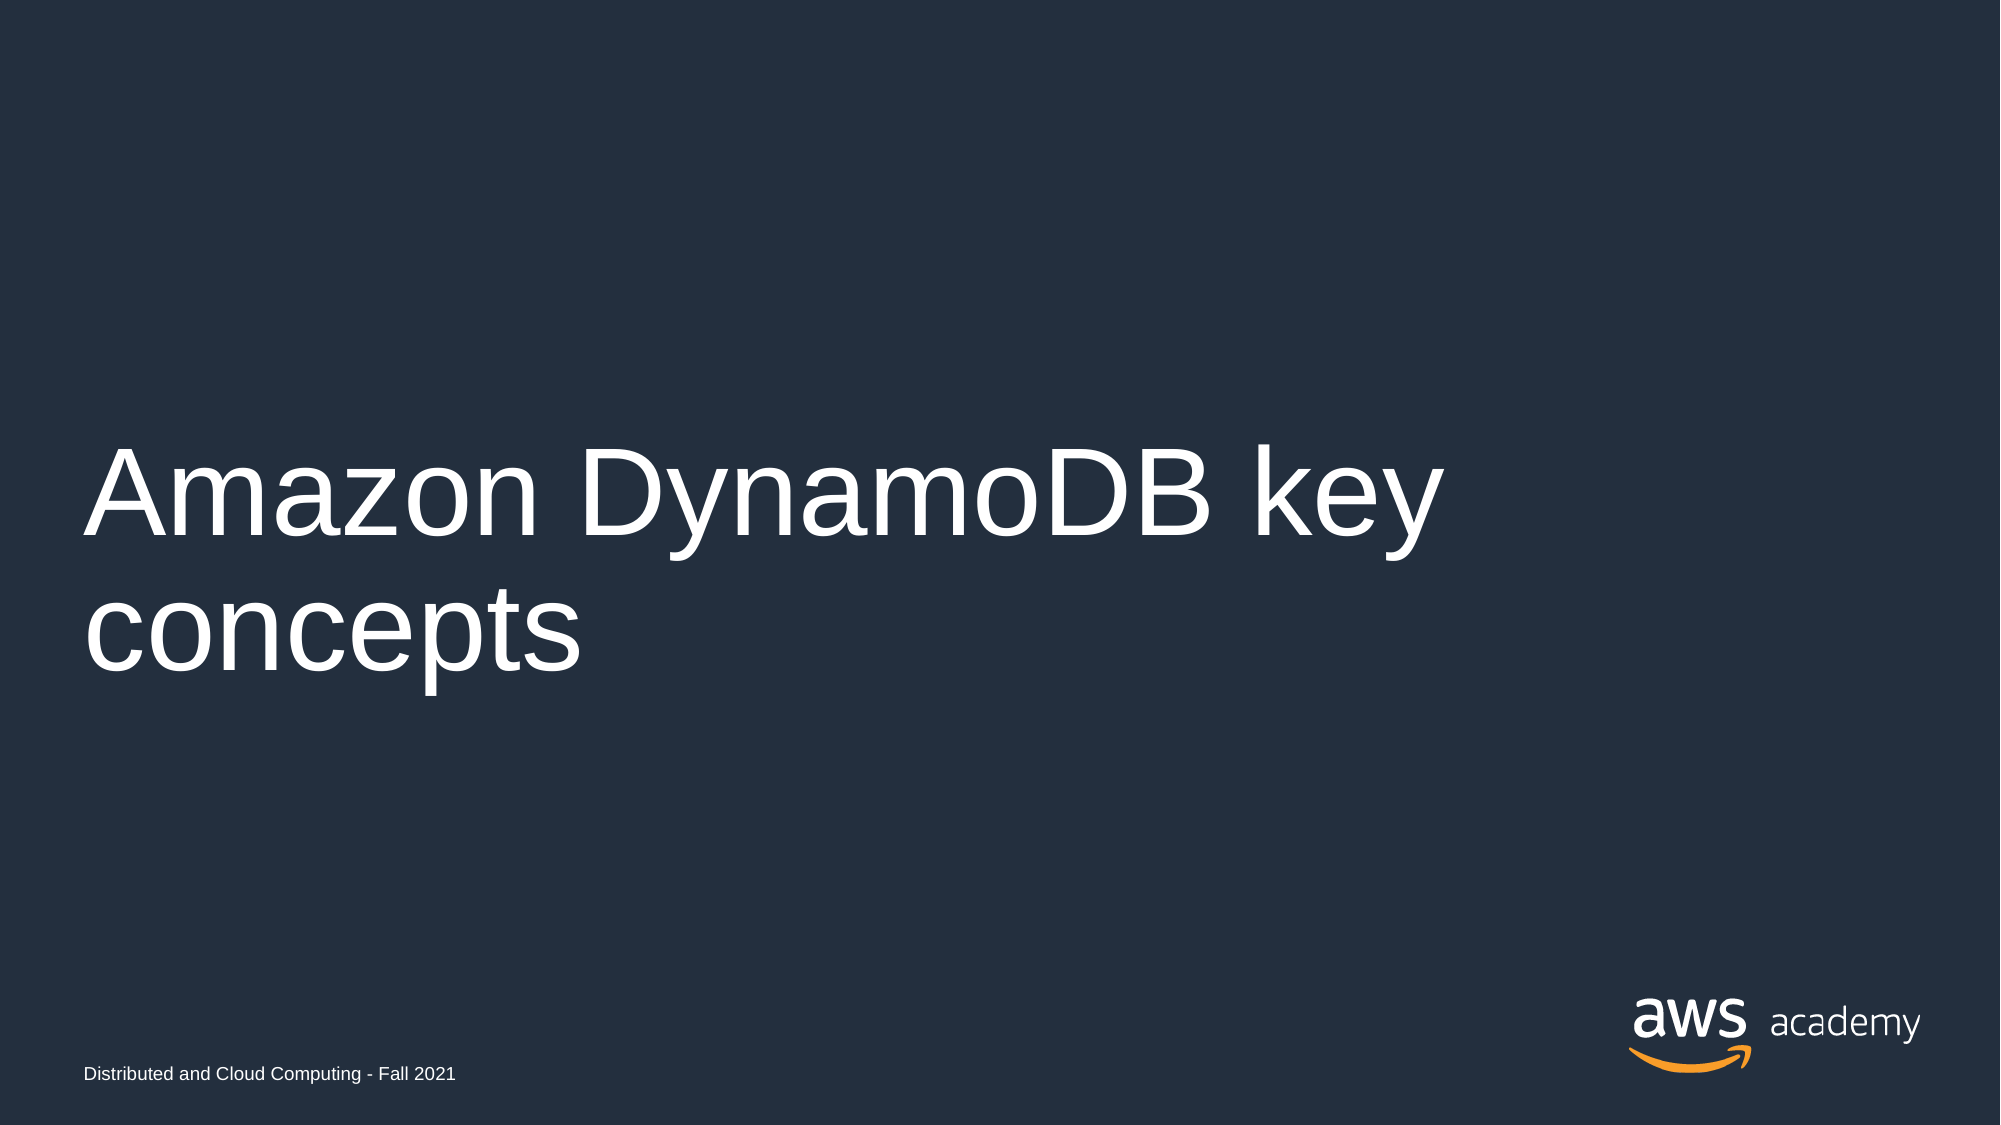

# Amazon DynamoDB key concepts
Distributed and Cloud Computing - Fall 2021